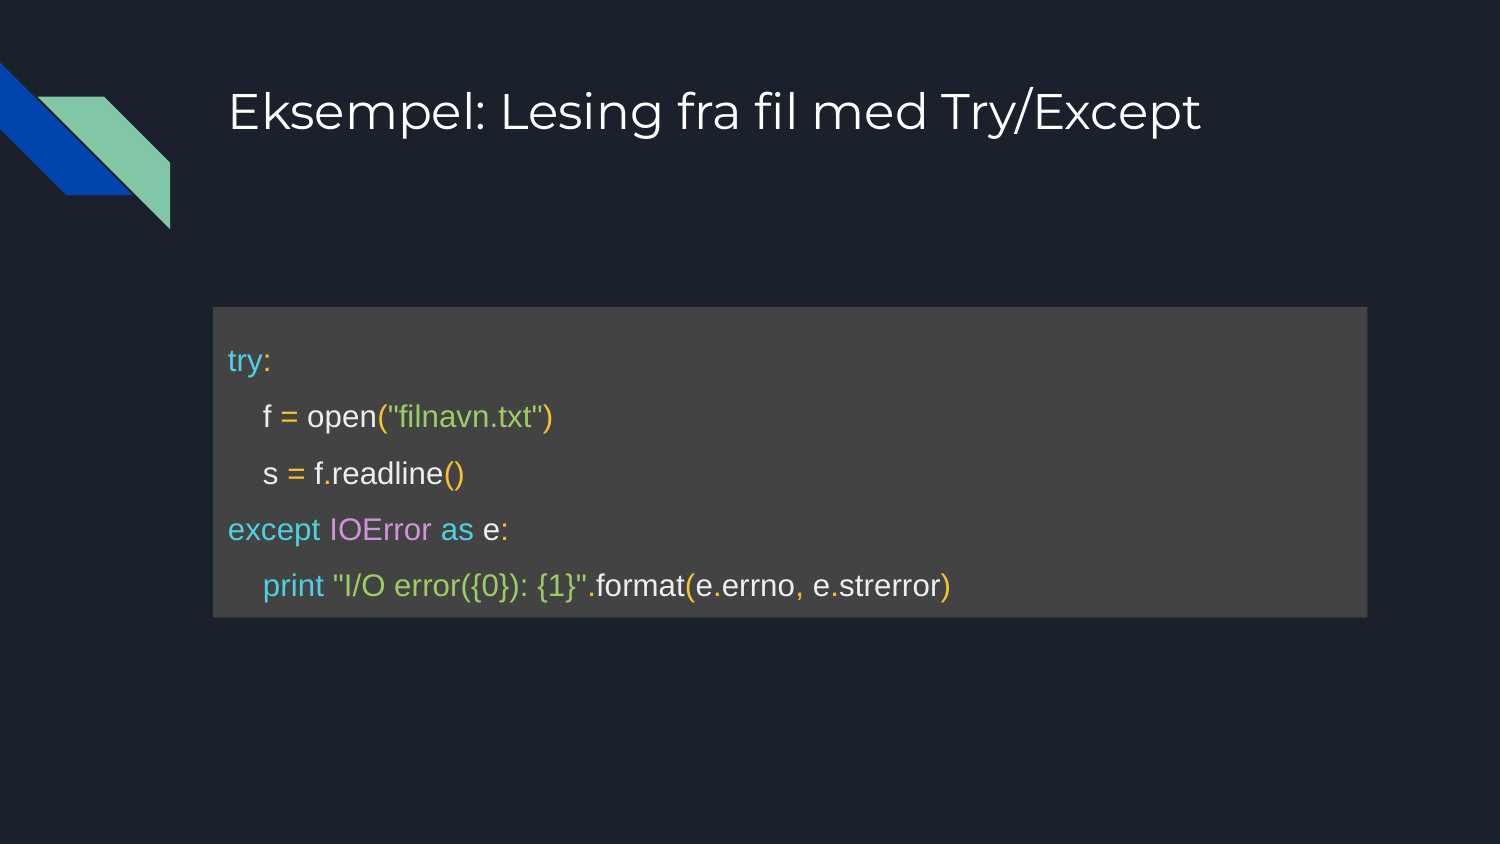

# Eksempel: Lesing fra fil med Try/Except
try:
    f = open("filnavn.txt")
    s = f.readline()
except IOError as e:
    print "I/O error({0}): {1}".format(e.errno, e.strerror)